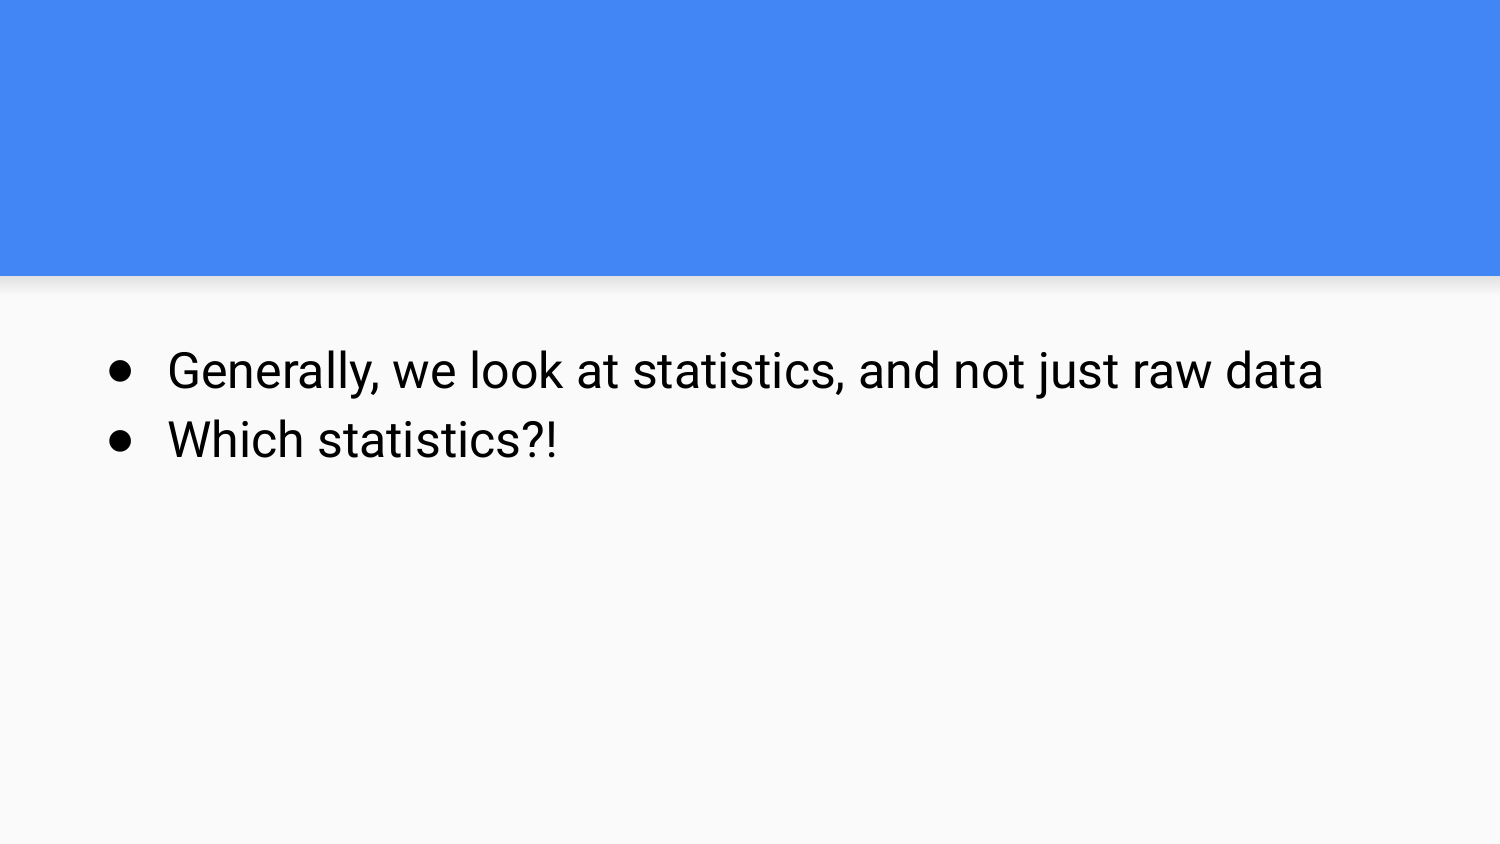

#
Generally, we look at statistics, and not just raw data
Which statistics?!